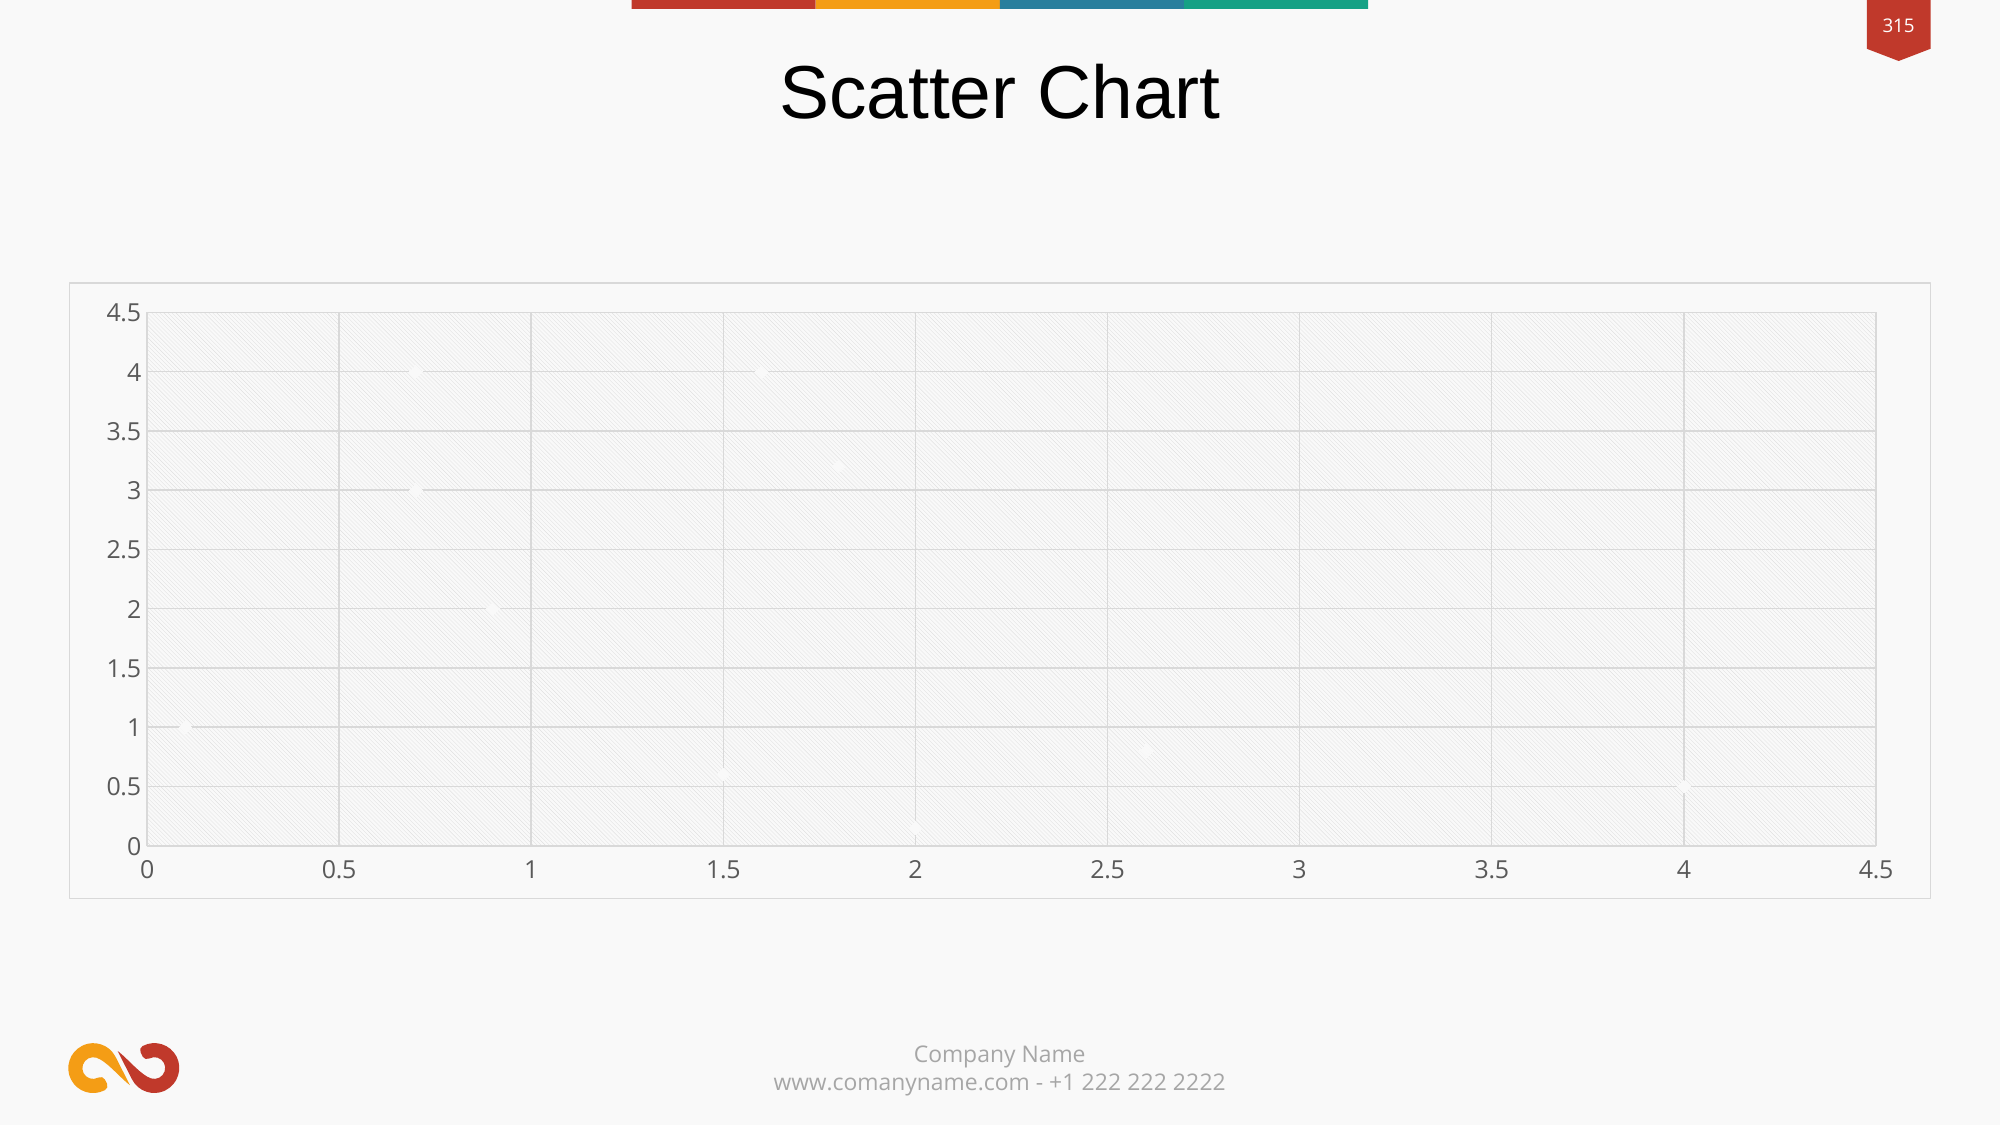

Scatter Chart

### Chart

| Category | Y-Values |
|---|---|